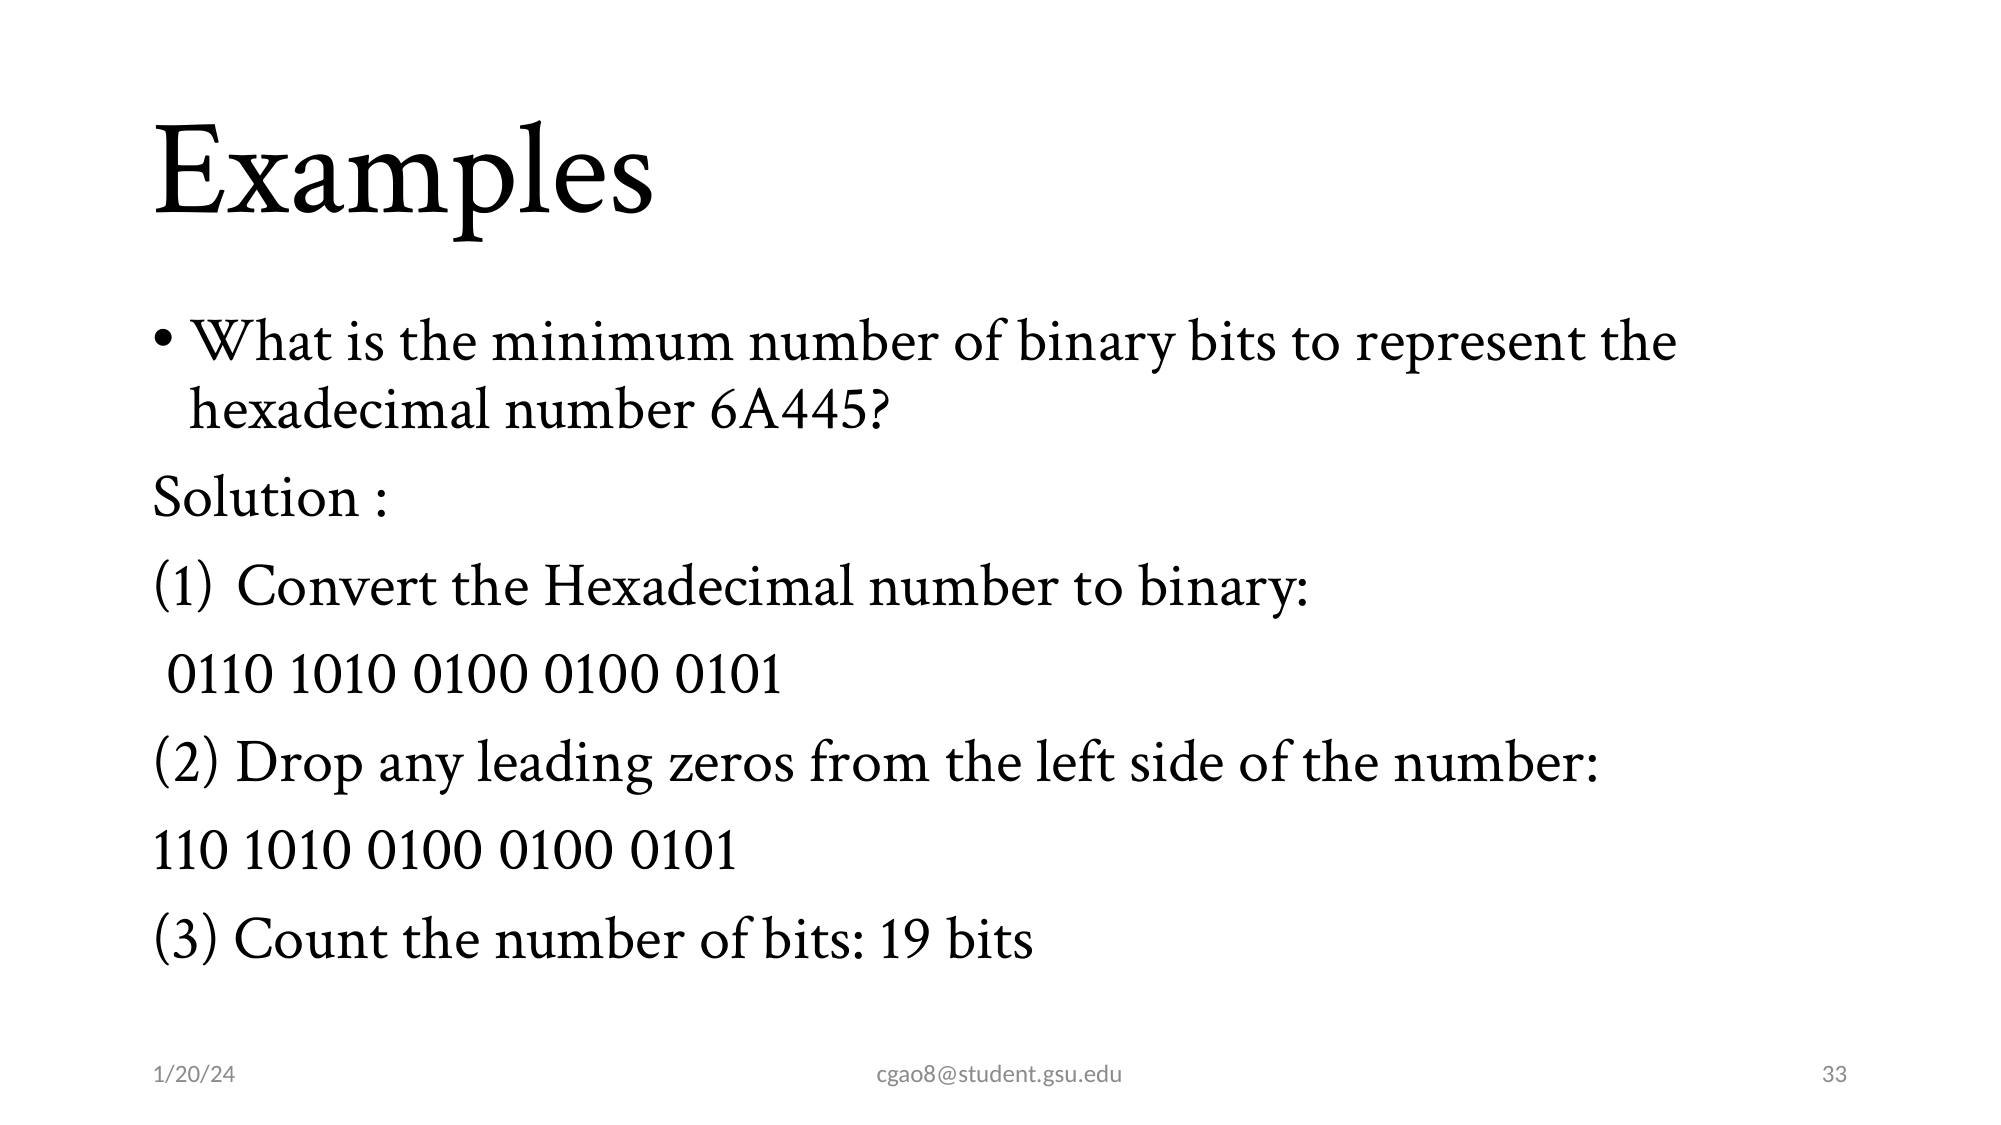

# Examples
What is the minimum number of binary bits to represent the hexadecimal number 6A445?
Solution :
Convert the Hexadecimal number to binary:
 0110 1010 0100 0100 0101
(2) Drop any leading zeros from the left side of the number:
110 1010 0100 0100 0101
(3) Count the number of bits: 19 bits
1/20/24
cgao8@student.gsu.edu
33